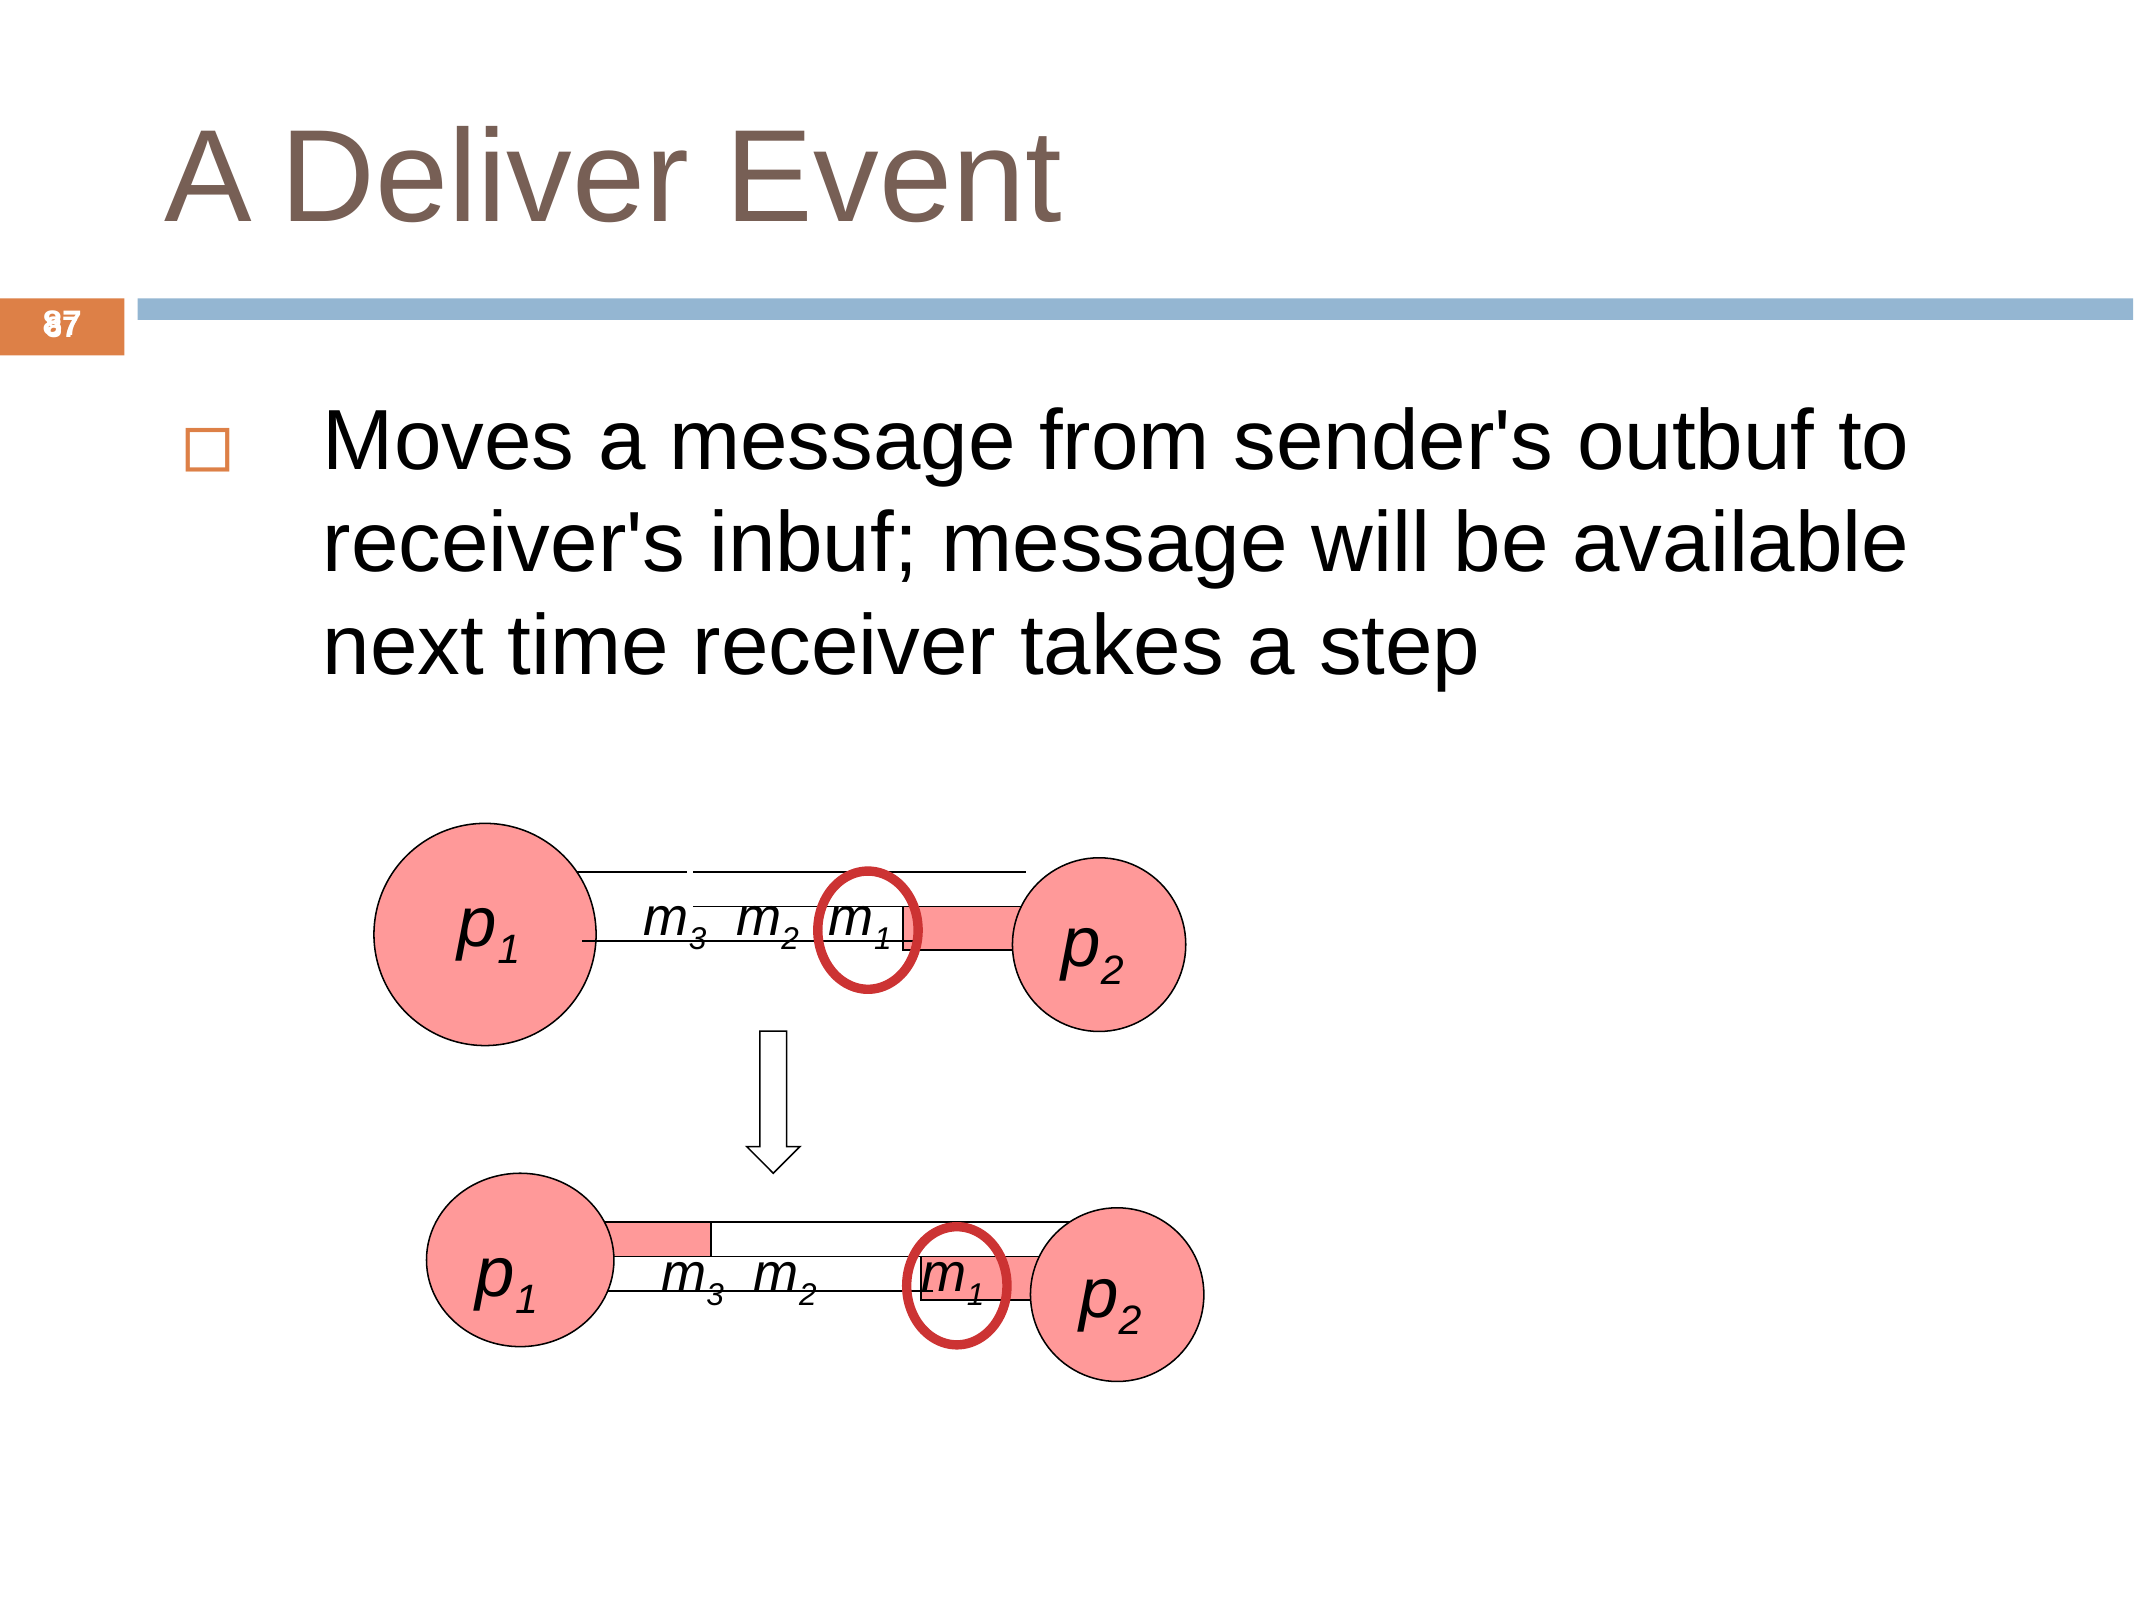

# A Deliver Event
87
87
Moves a message from sender's outbuf to receiver's inbuf; message will be available next time receiver takes a step

p1
m3  m2  m1

p2

p1

m3  m2       m1

p2